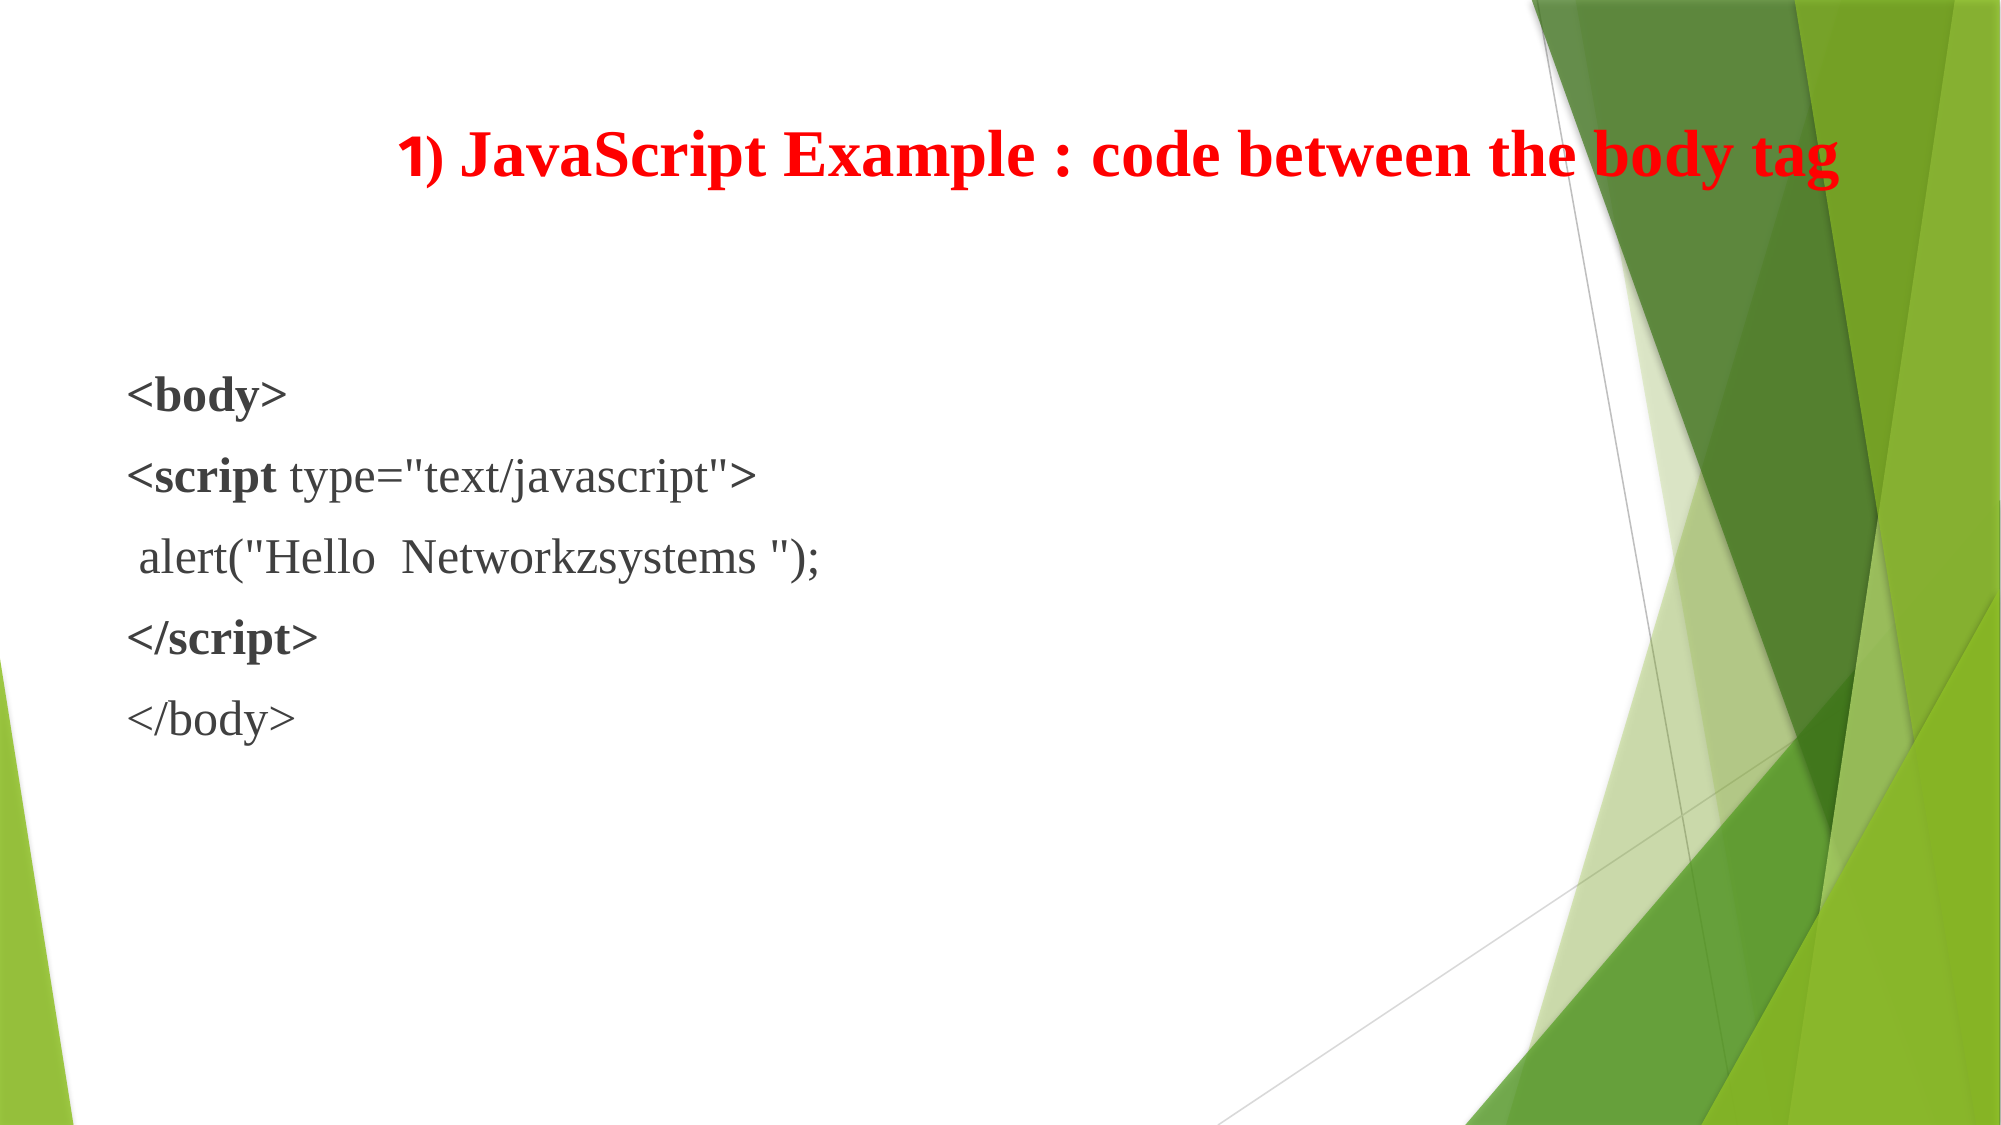

# 1) JavaScript Example : code between the body tag
<body>
<script type="text/javascript">
 alert("Hello  Networkzsystems ");
</script>
</body>